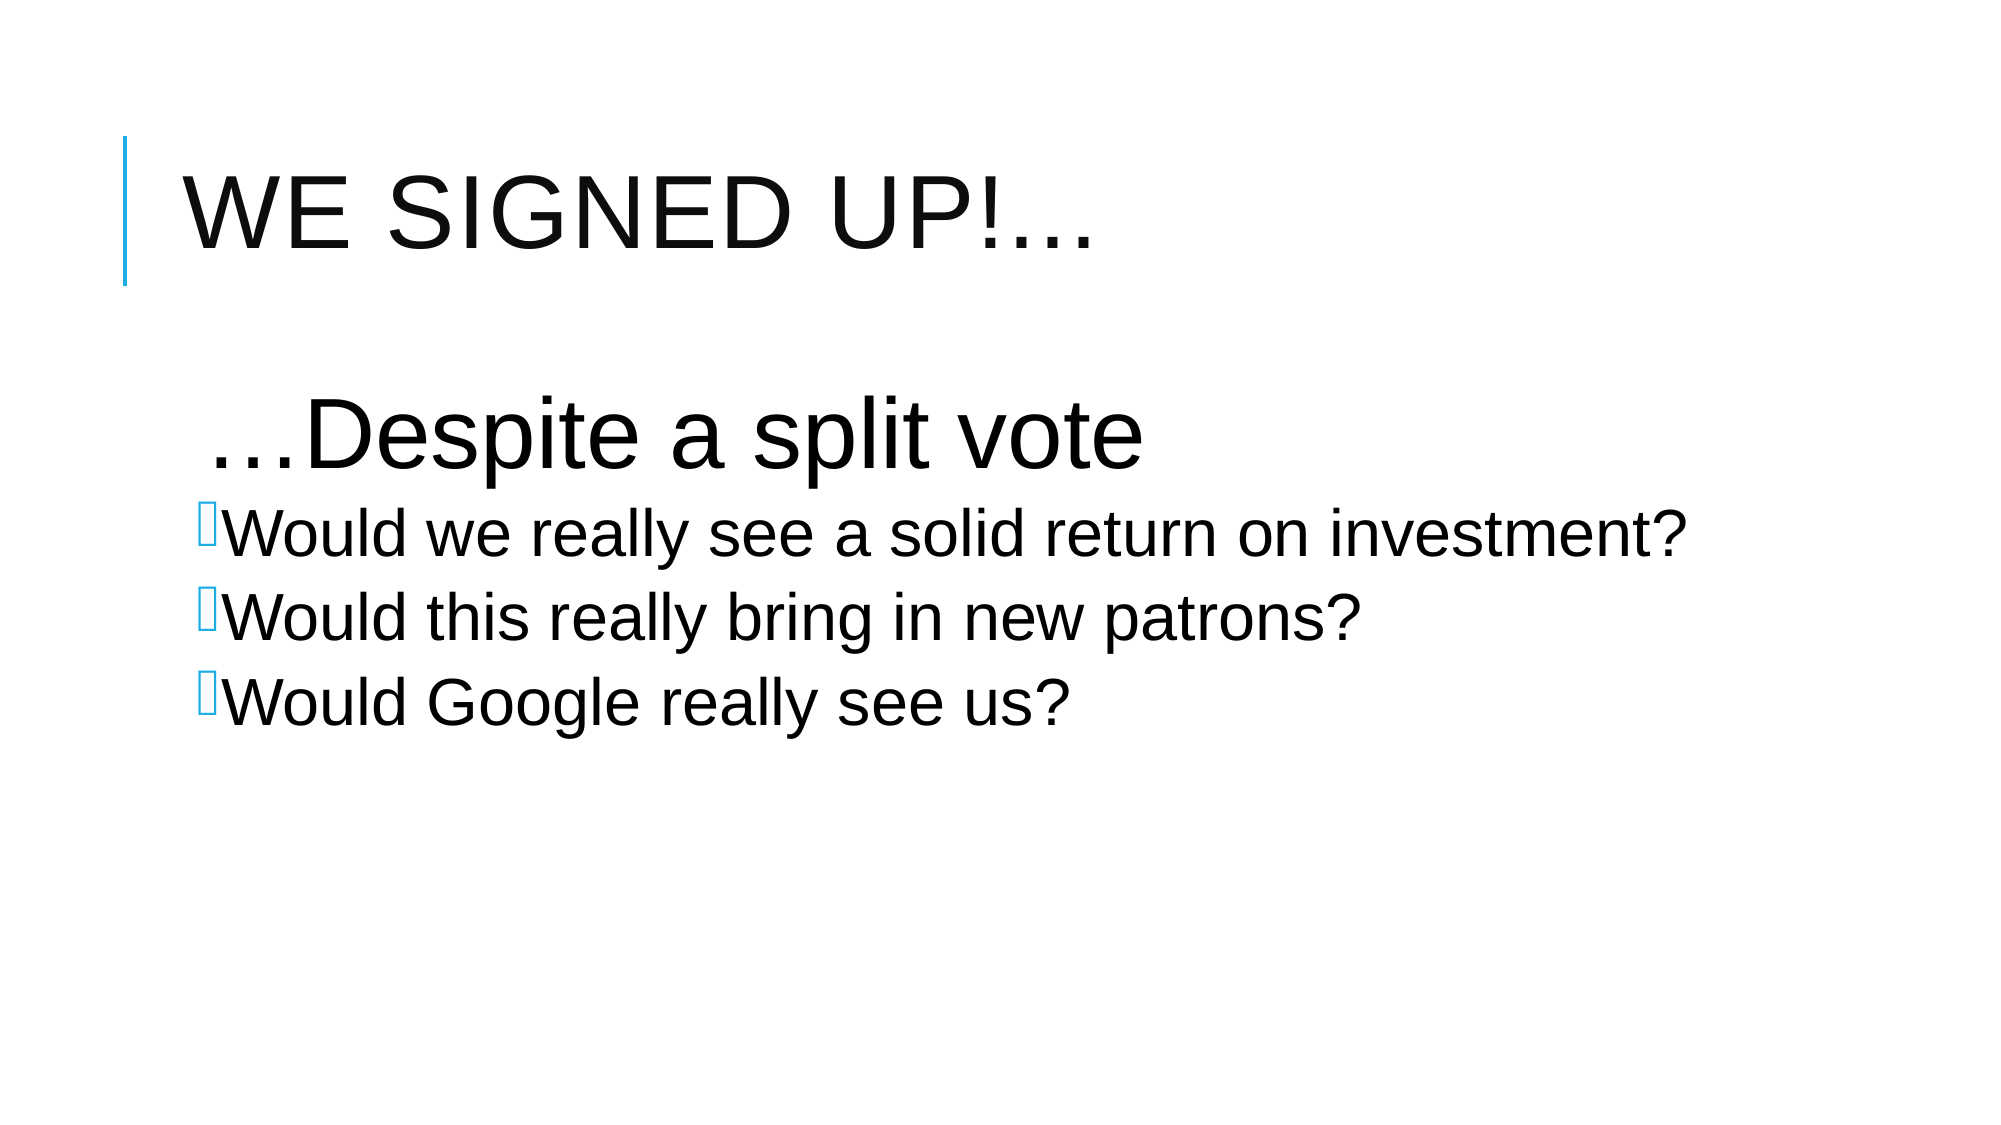

# We signed up!...
…Despite a split vote
Would we really see a solid return on investment?
Would this really bring in new patrons?
Would Google really see us?